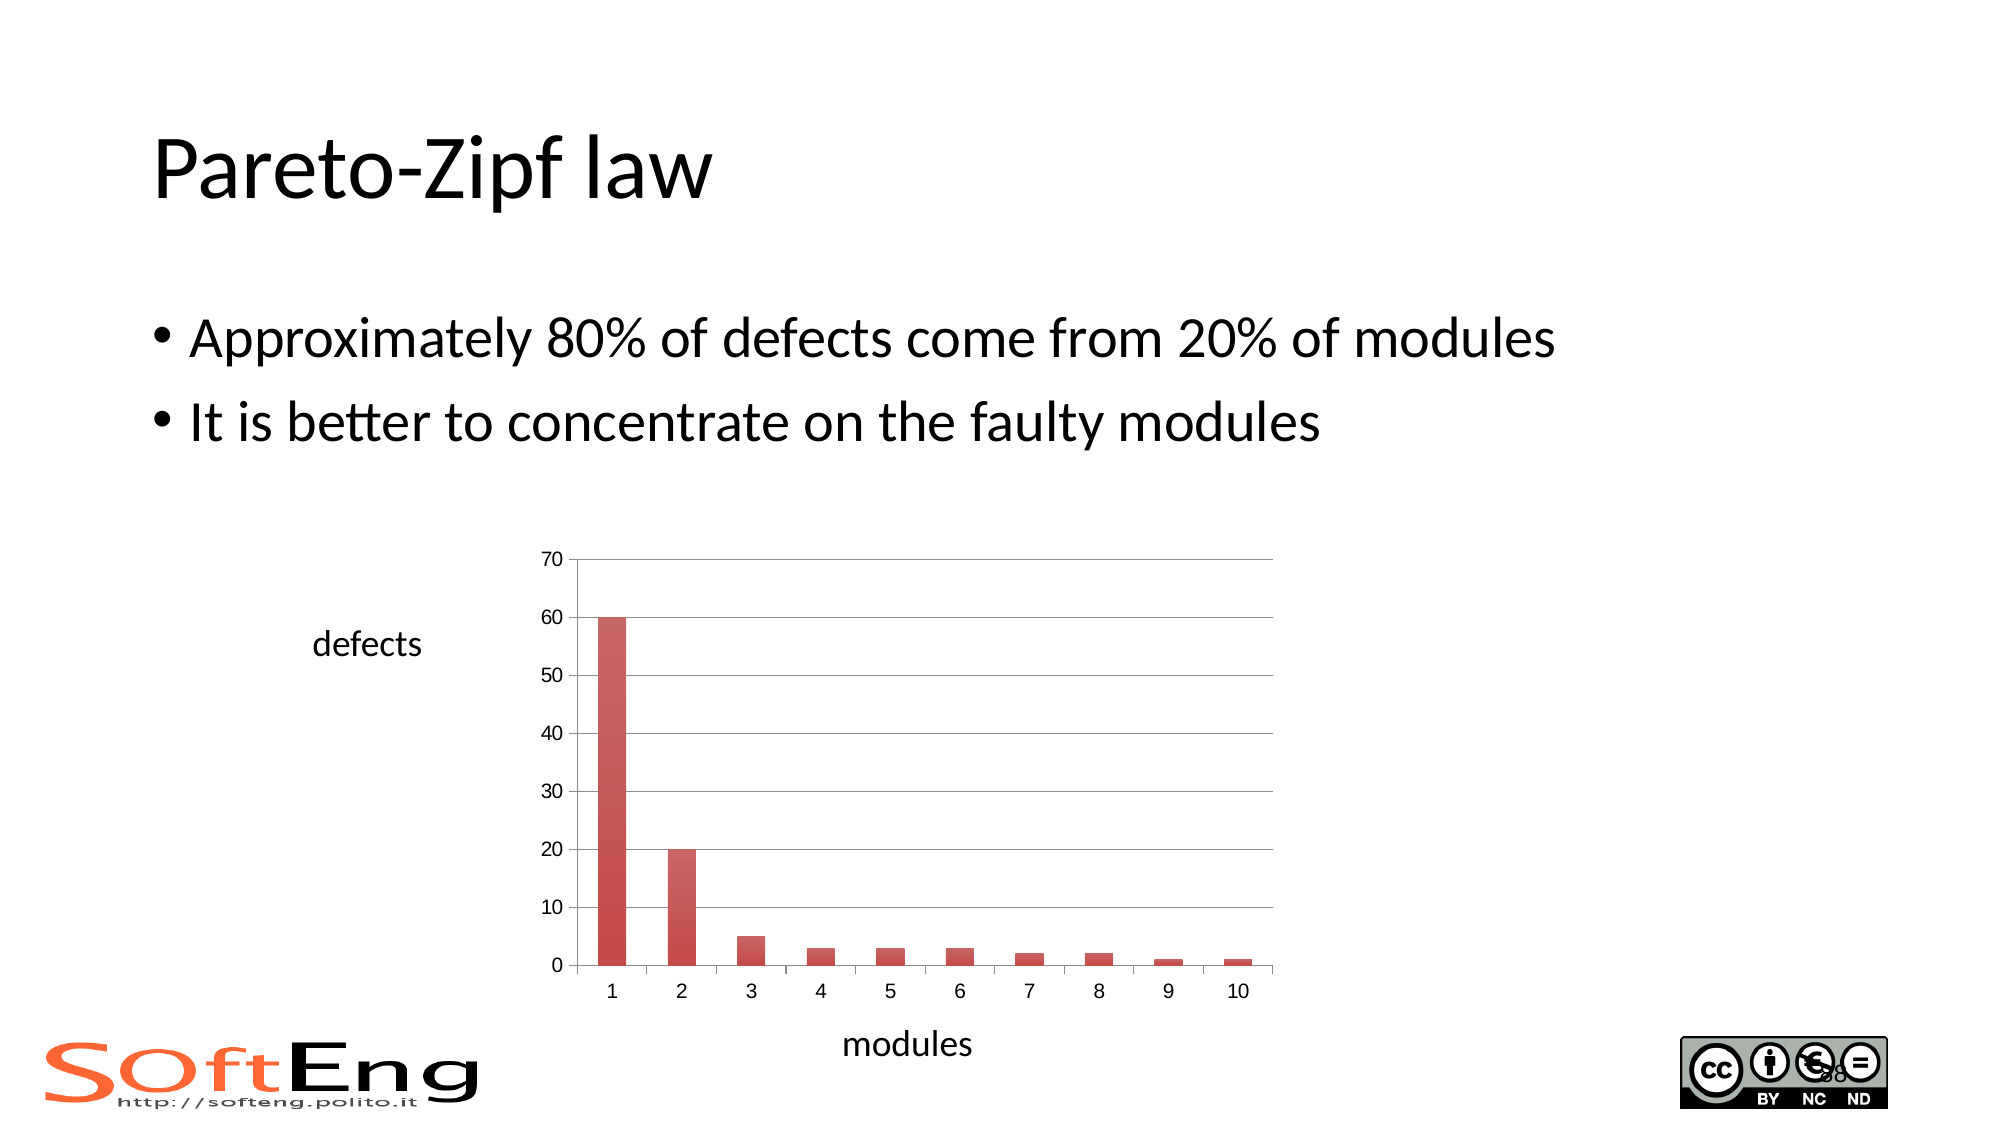

# Pareto-Zipf law
Approximately 80% of defects come from 20% of modules
It is better to concentrate on the faulty modules

### Chart

| Category |  |
|---|---|
defects
modules
88